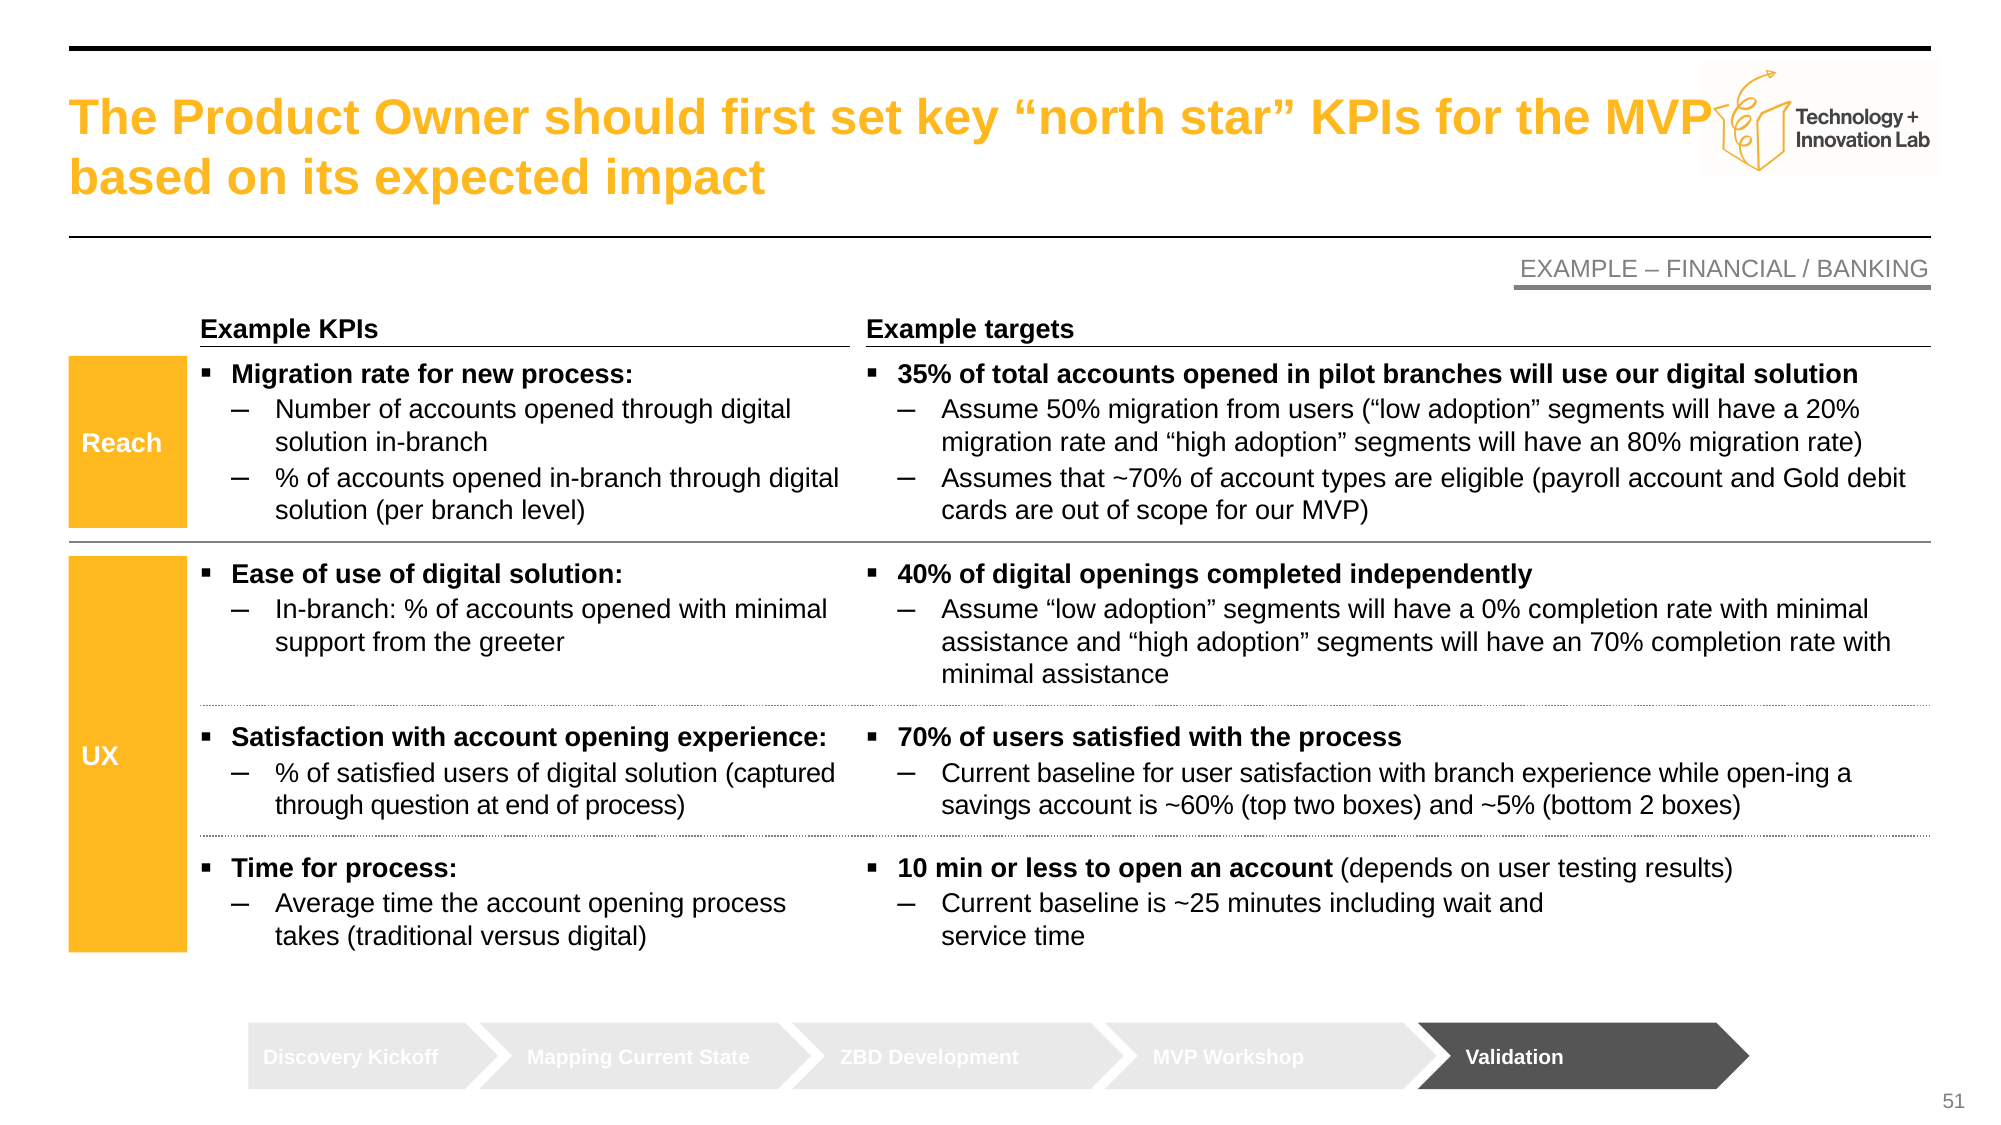

# The Product Owner should first set key “north star” KPIs for the MVP based on its expected impact
EXAMPLE – FINANCIAL / BANKING
Example KPIs
Example targets
Reach
Migration rate for new process:
Number of accounts opened through digital solution in-branch
% of accounts opened in-branch through digital solution (per branch level)
35% of total accounts opened in pilot branches will use our digital solution
Assume 50% migration from users (“low adoption” segments will have a 20% migration rate and “high adoption” segments will have an 80% migration rate)
Assumes that ~70% of account types are eligible (payroll account and Gold debit cards are out of scope for our MVP)
UX
Ease of use of digital solution:
In-branch: % of accounts opened with minimal support from the greeter
40% of digital openings completed independently
Assume “low adoption” segments will have a 0% completion rate with minimal assistance and “high adoption” segments will have an 70% completion rate with minimal assistance
Satisfaction with account opening experience:
% of satisfied users of digital solution (captured through question at end of process)
70% of users satisfied with the process
Current baseline for user satisfaction with branch experience while open-ing a savings account is ~60% (top two boxes) and ~5% (bottom 2 boxes)
Time for process:
Average time the account opening process takes (traditional versus digital)
10 min or less to open an account (depends on user testing results)
Current baseline is ~25 minutes including wait and
service time

Discovery Kickoff
Mapping Current State
ZBD Development
MVP Workshop
Validation